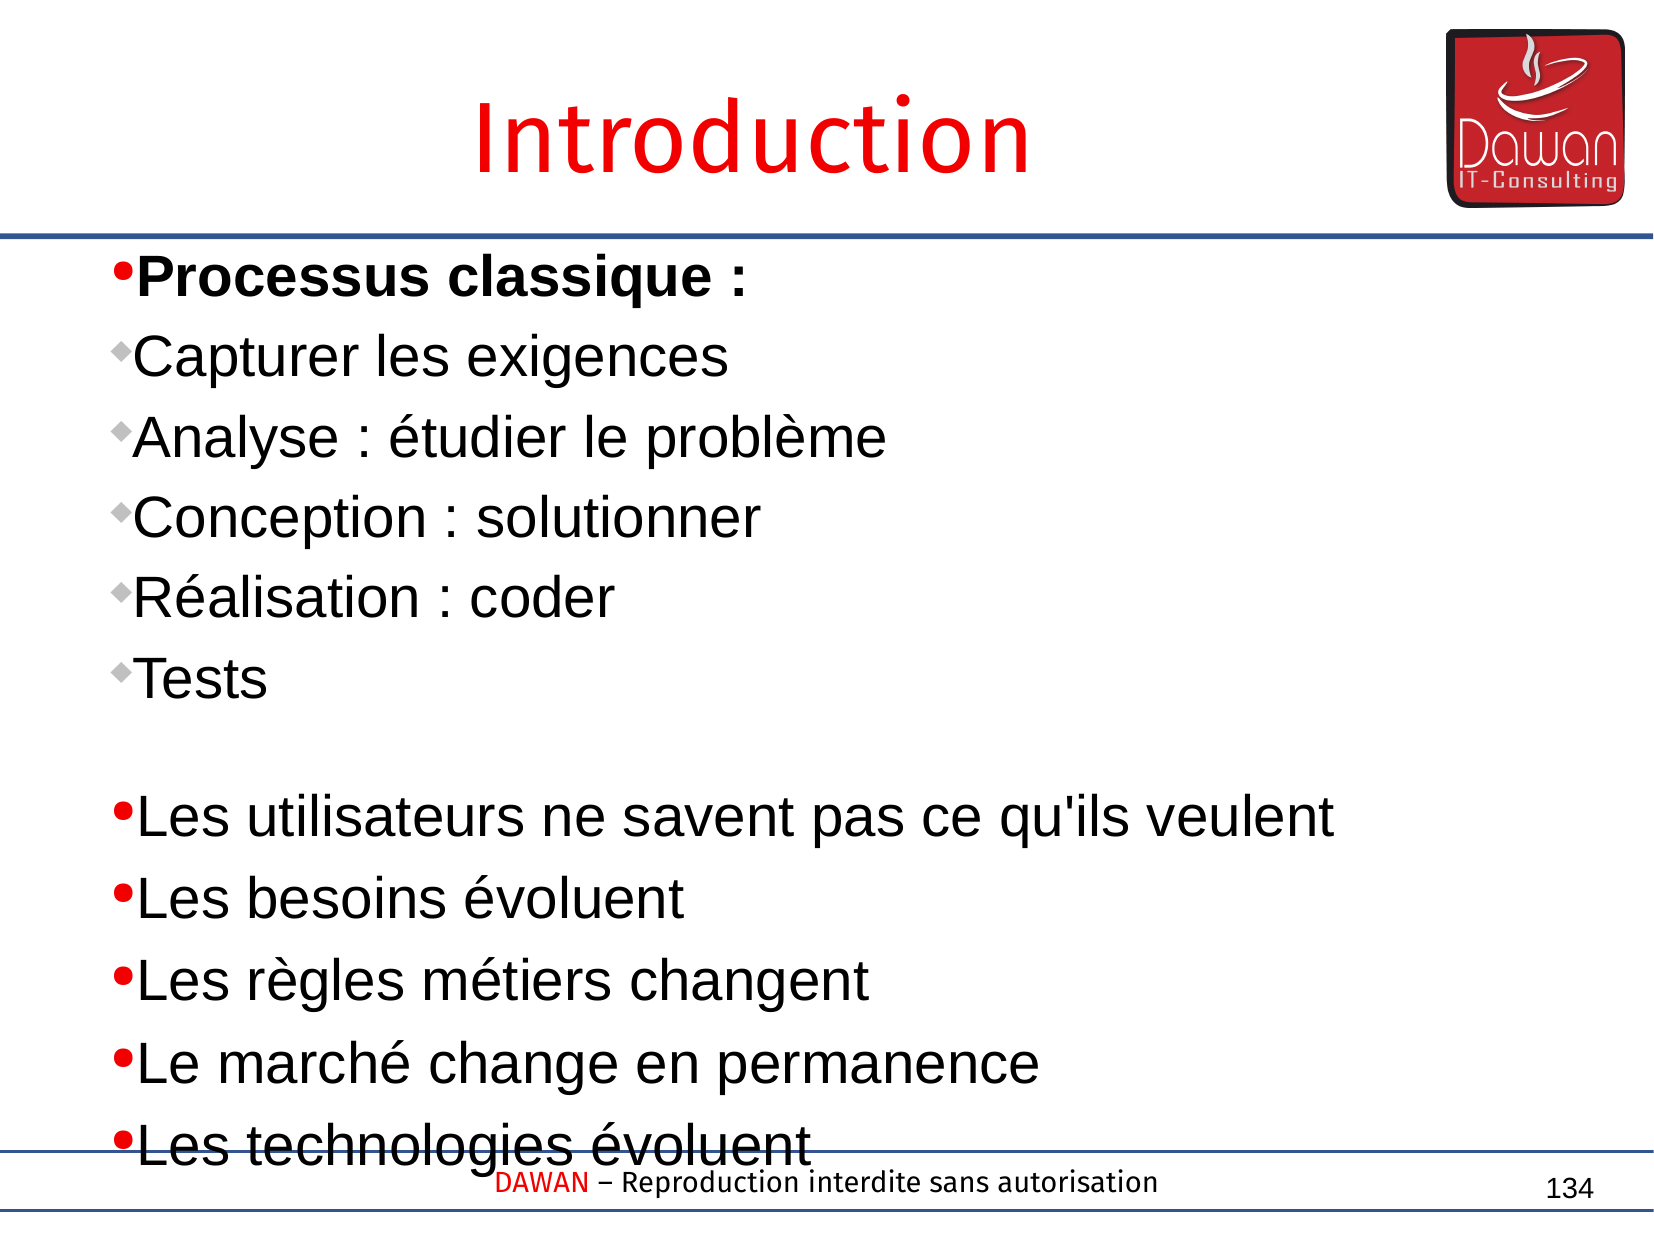

Introduction
Processus classique :
Capturer les exigences
Analyse : étudier le problème
Conception : solutionner
Réalisation : coder
Tests

Les utilisateurs ne savent pas ce qu'ils veulent
Les besoins évoluent
Les règles métiers changent
Le marché change en permanence
Les technologies évoluent
134